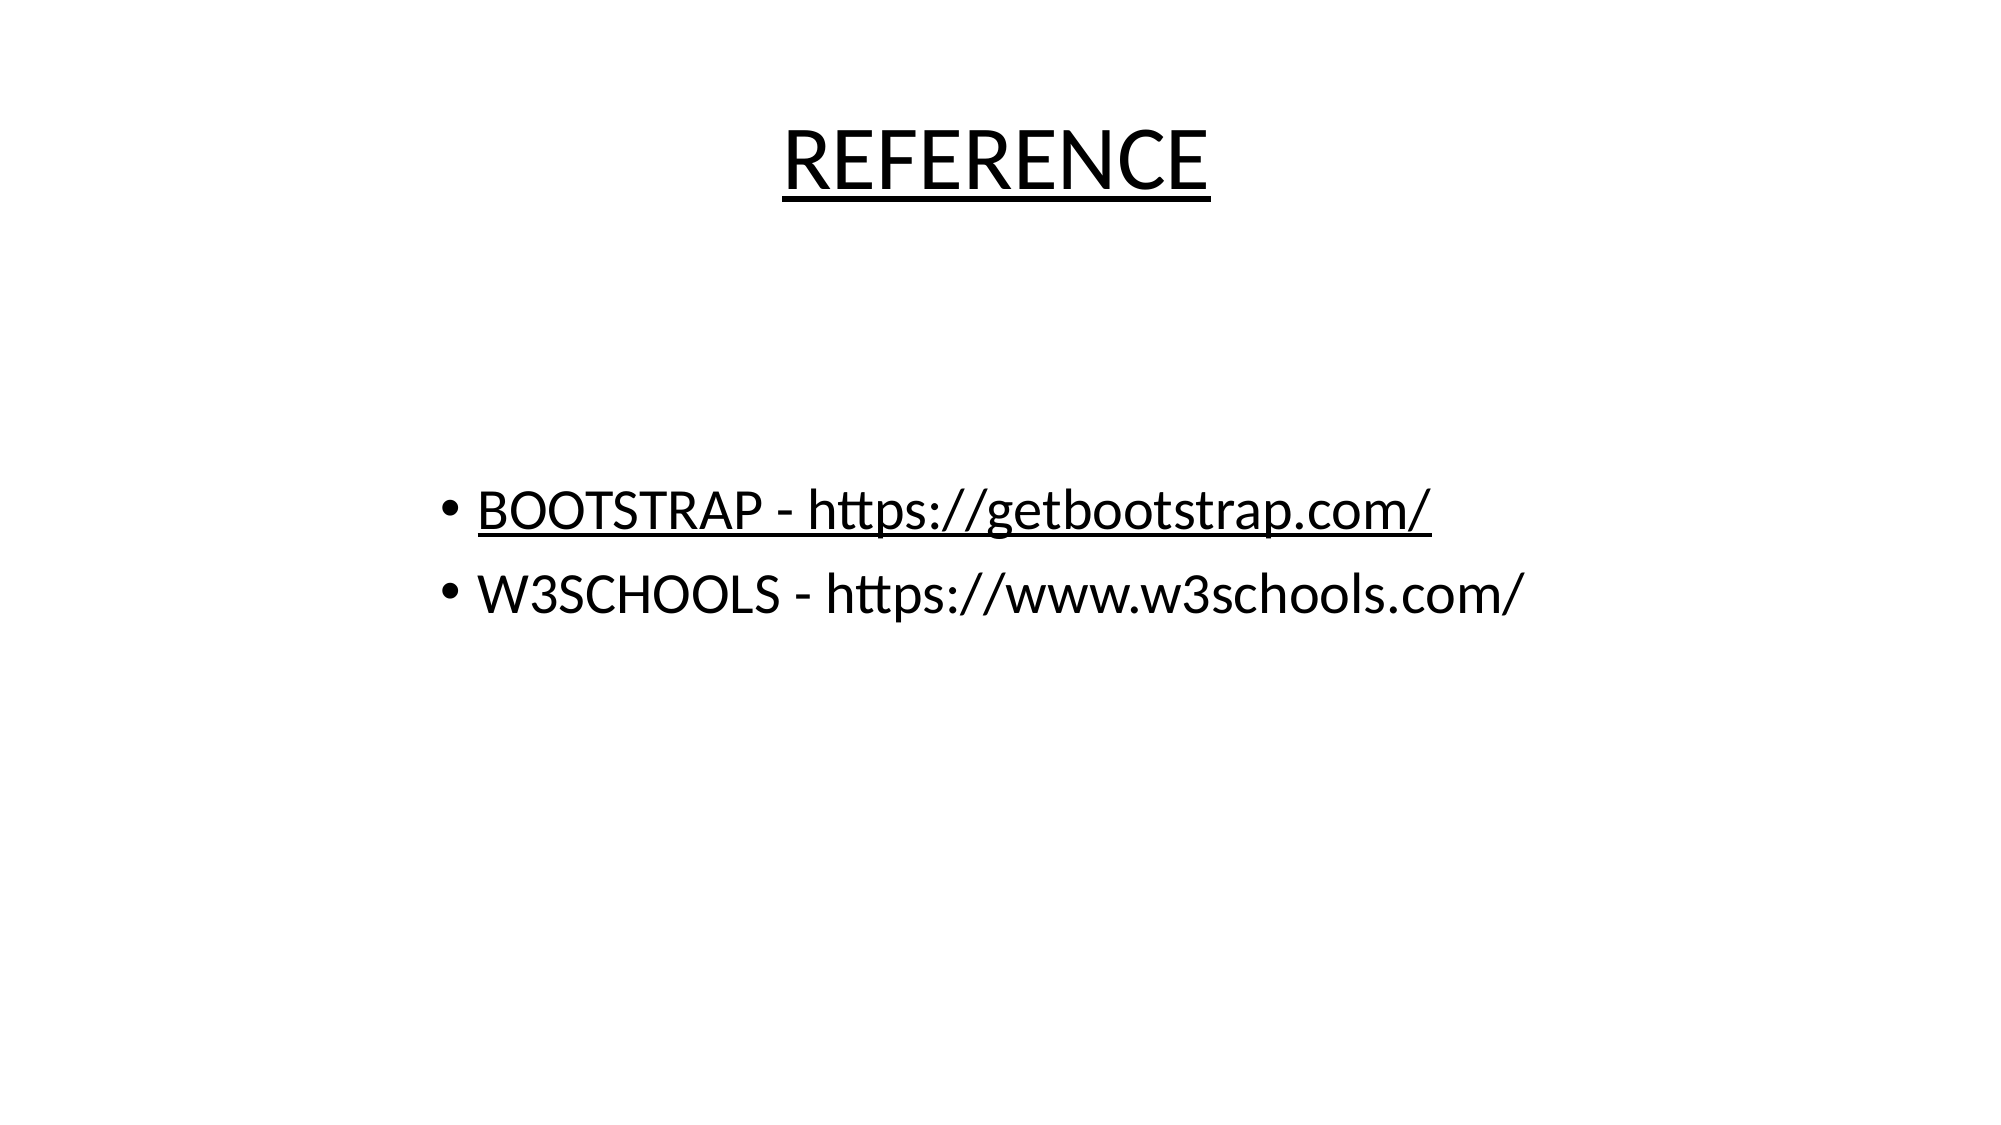

# REFERENCE
BOOTSTRAP - https://getbootstrap.com/
W3SCHOOLS - https://www.w3schools.com/